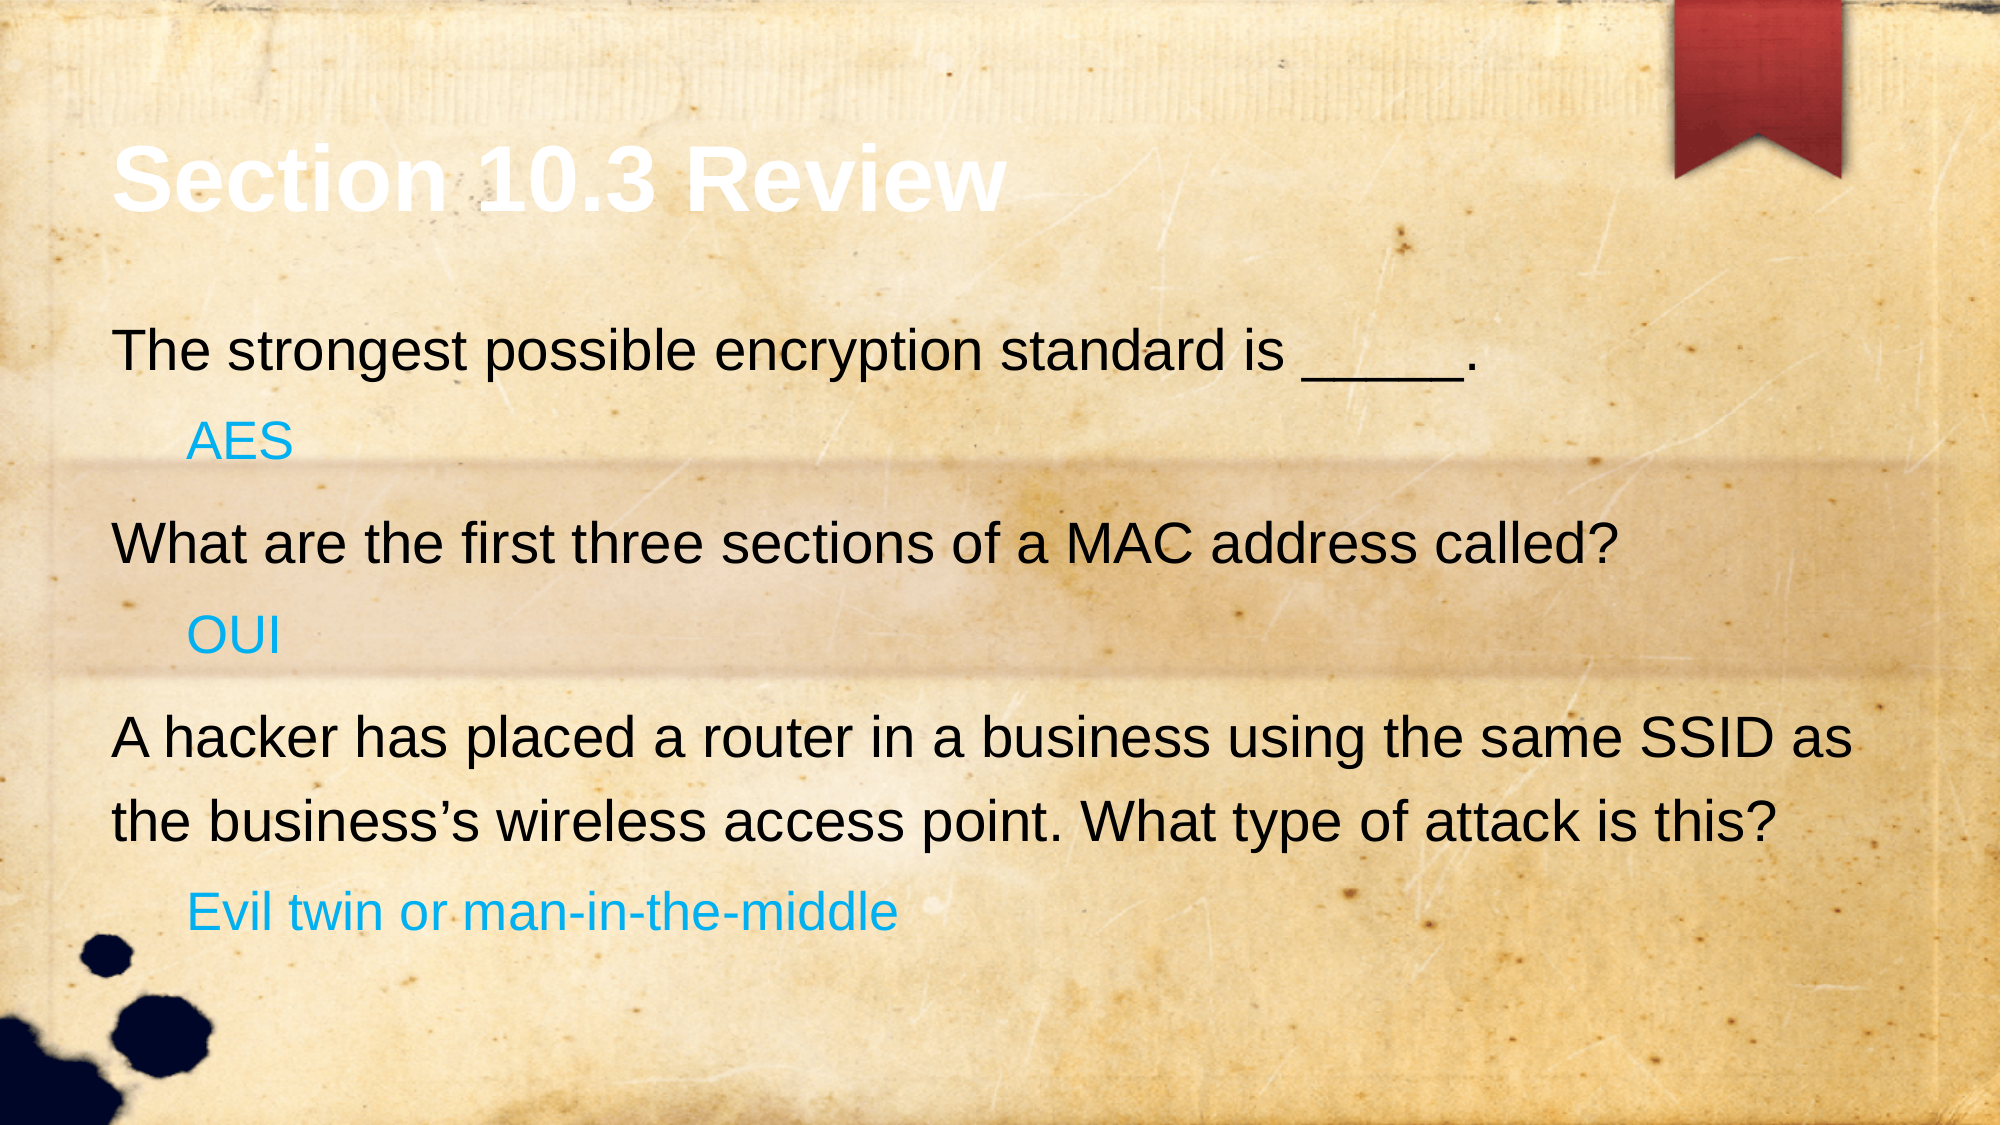

Section 10.3 Review
The strongest possible encryption standard is _____.
AES
What are the first three sections of a MAC address called?
OUI
A hacker has placed a router in a business using the same SSID as the business’s wireless access point. What type of attack is this?
Evil twin or man-in-the-middle